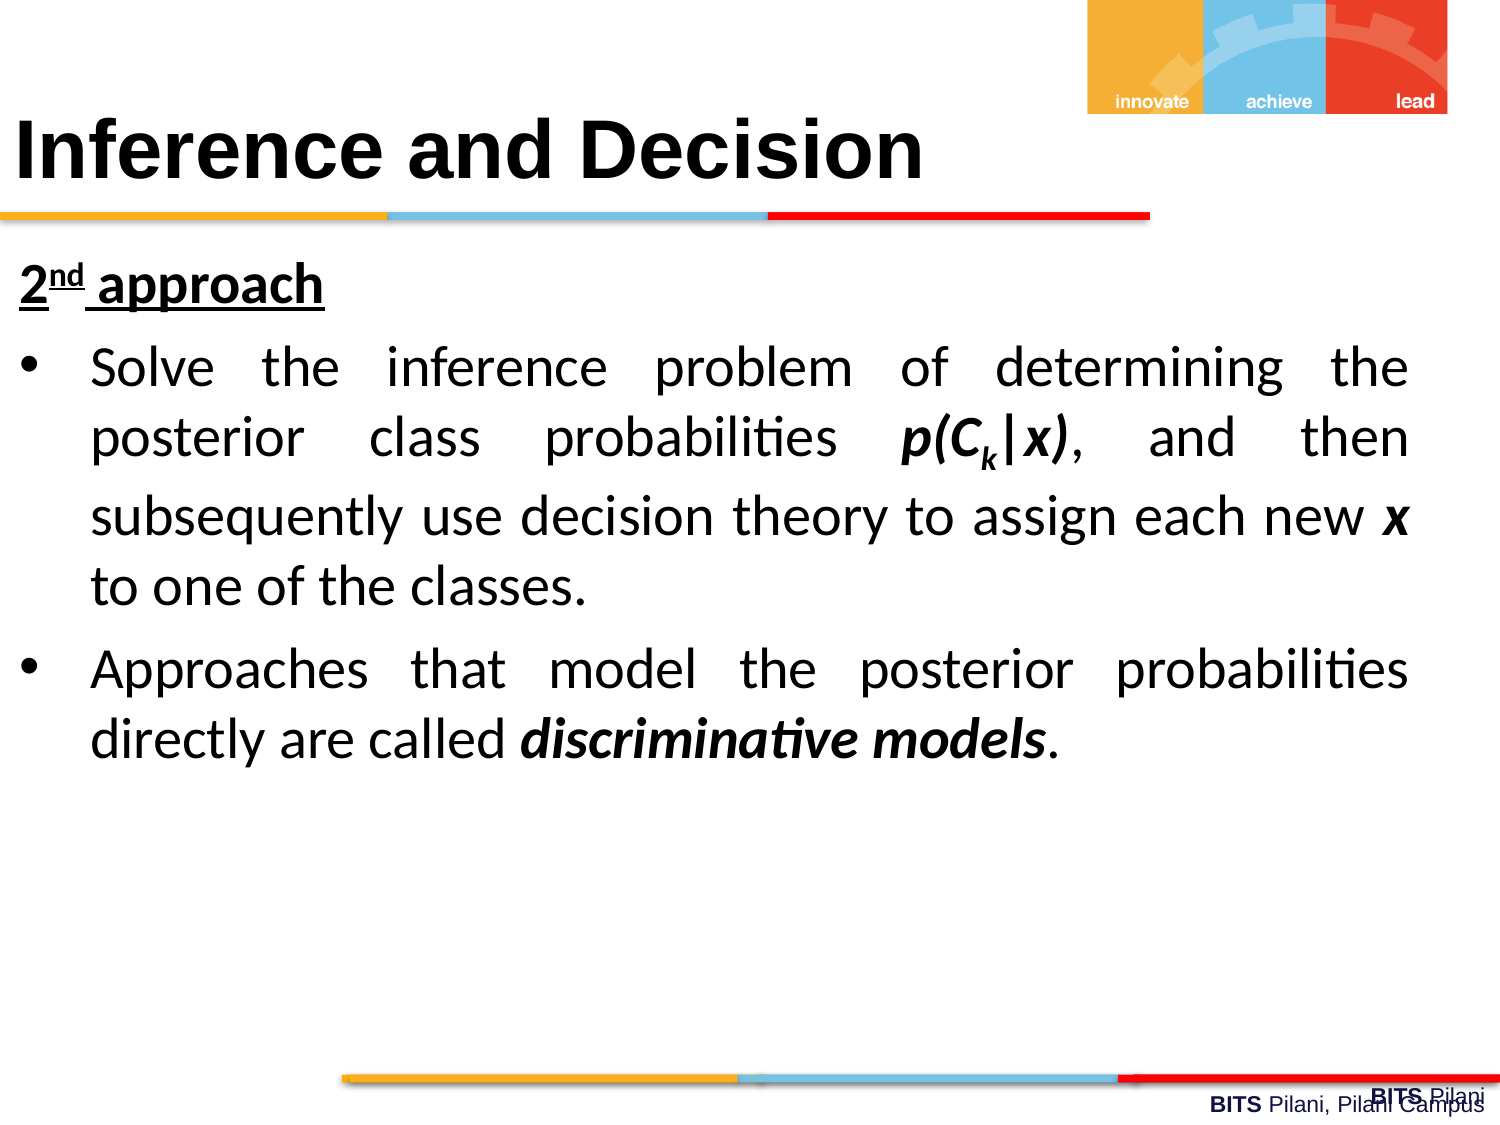

Inference and Decision
2nd approach
Solve the inference problem of determining the posterior class probabilities p(Ck|x), and then subsequently use decision theory to assign each new x to one of the classes.
Approaches that model the posterior probabilities directly are called discriminative models.